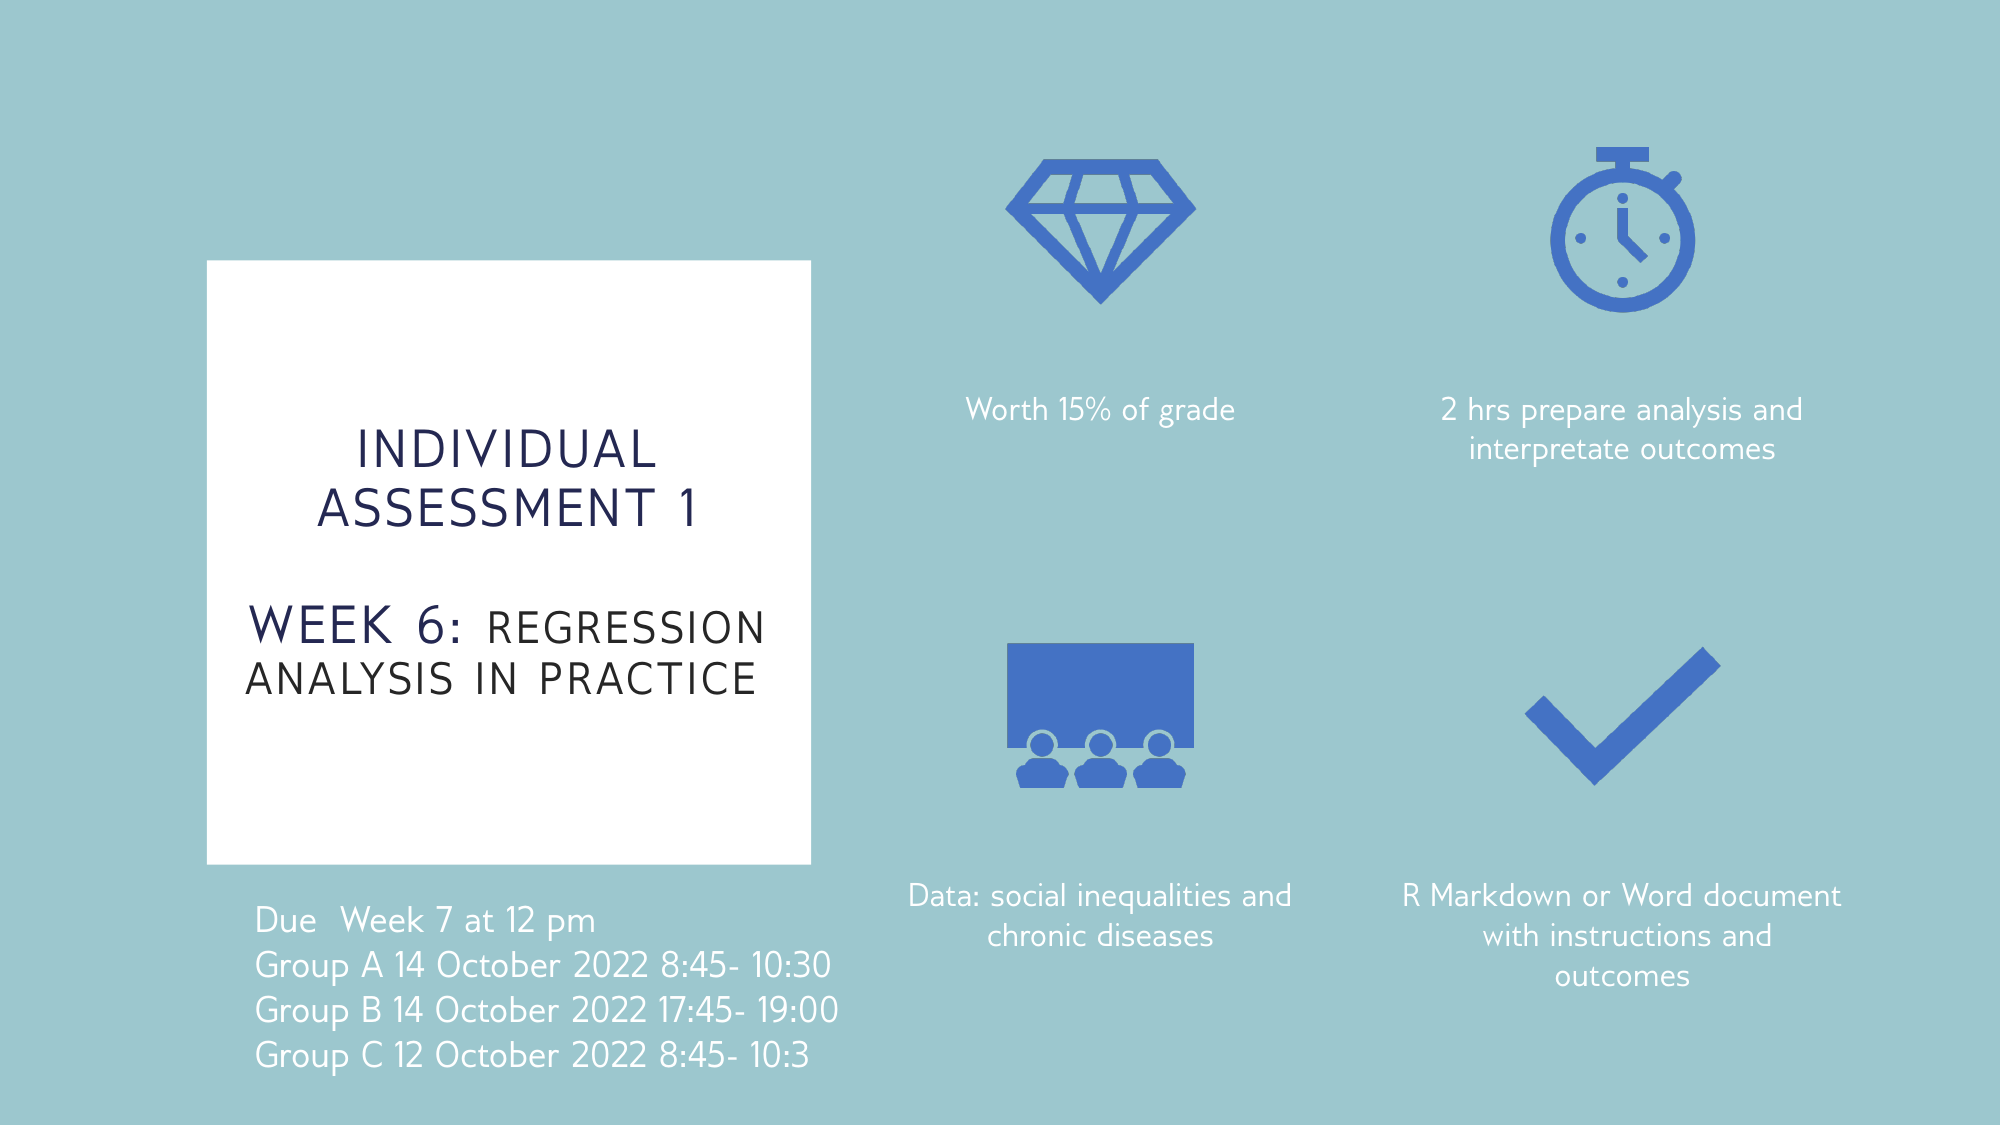

Worth 15% of grade
2 hrs prepare analysis and interpretate outcomes
Data: social inequalities and chronic diseases
R Markdown or Word document  with instructions and outcomes
# Individual assessment 1 Week 6: Regression analysis in practice
Due  Week 7 at 12 pm
Group A 14 October 2022 8:45- 10:30
Group B 14 October 2022 17:45- 19:00
Group C 12 October 2022 8:45- 10:3